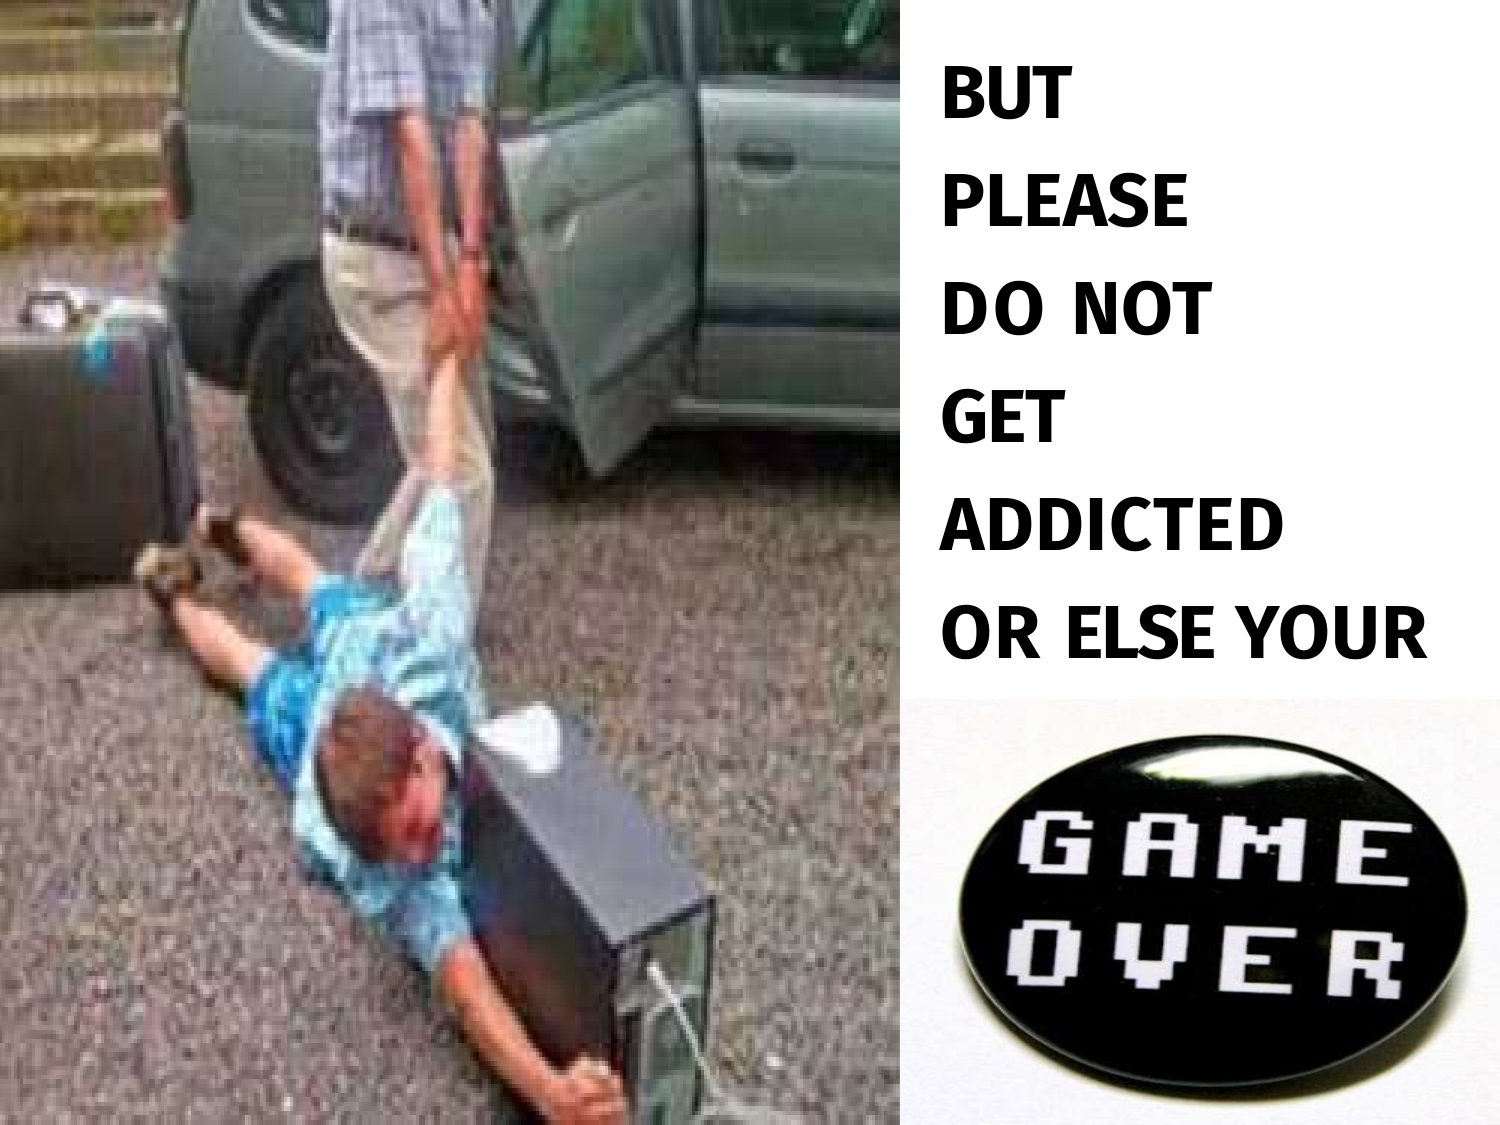

BUT  PLEASE  DO NOT  GET  ADDICTED
OR ELSE YOUR